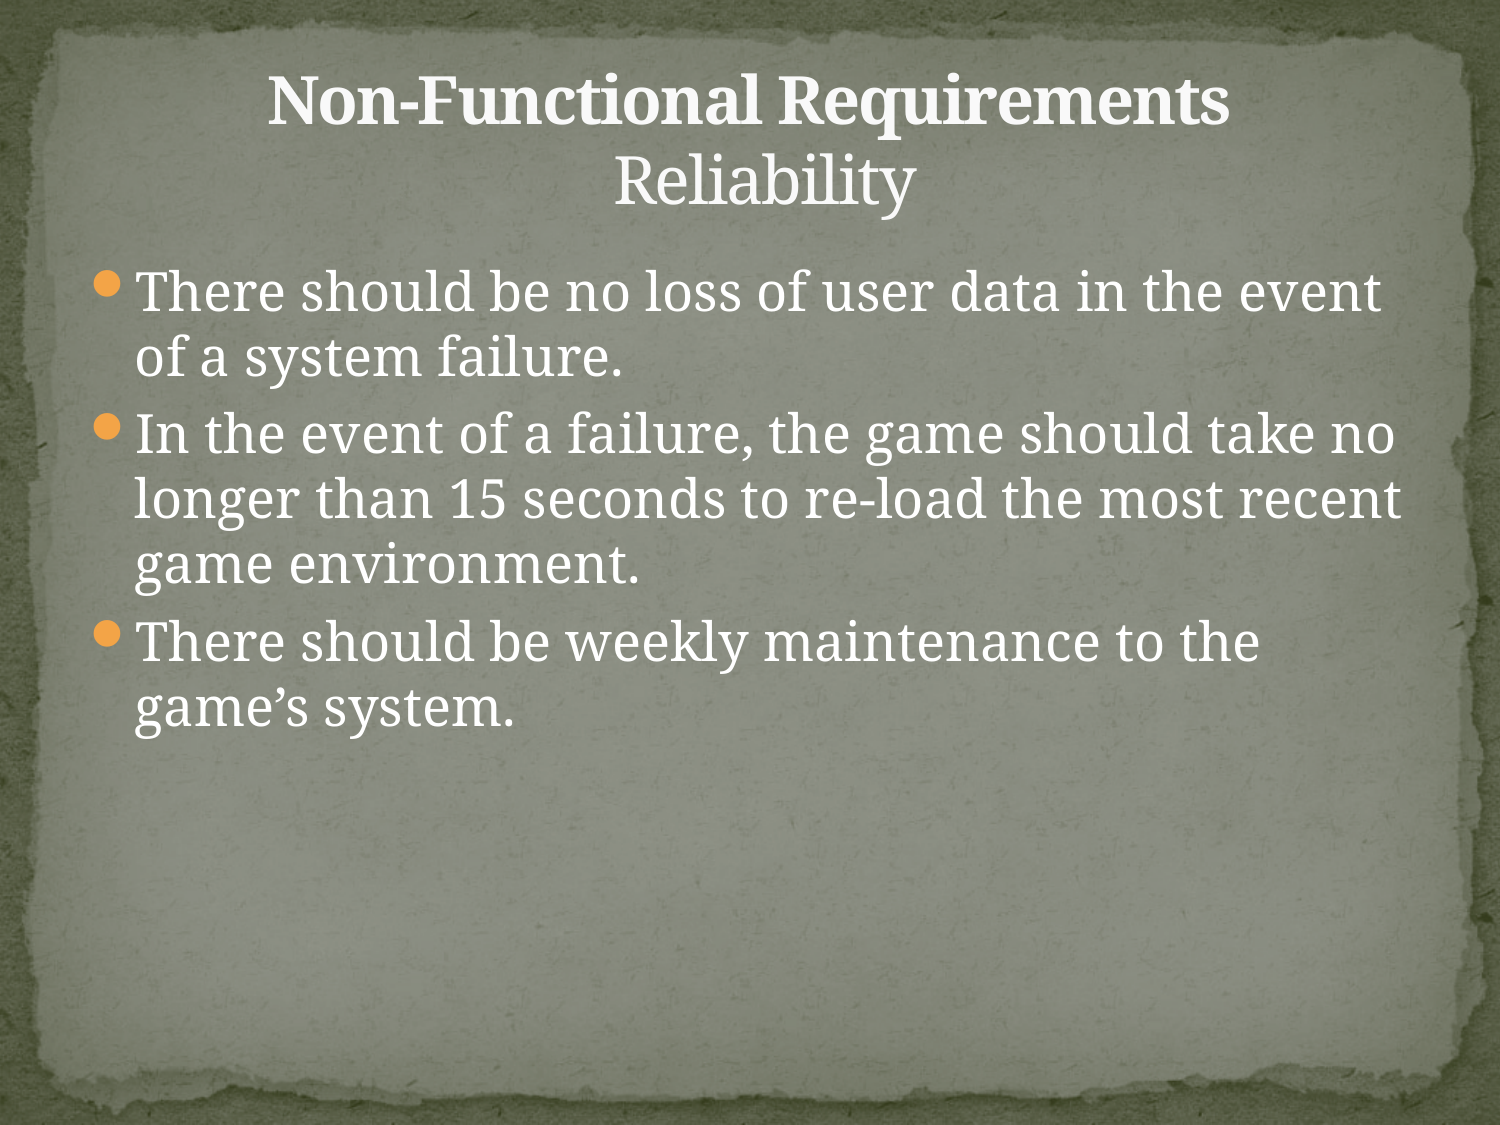

# Non-Functional Requirements Reliability
There should be no loss of user data in the event of a system failure.
In the event of a failure, the game should take no longer than 15 seconds to re-load the most recent game environment.
There should be weekly maintenance to the game’s system.